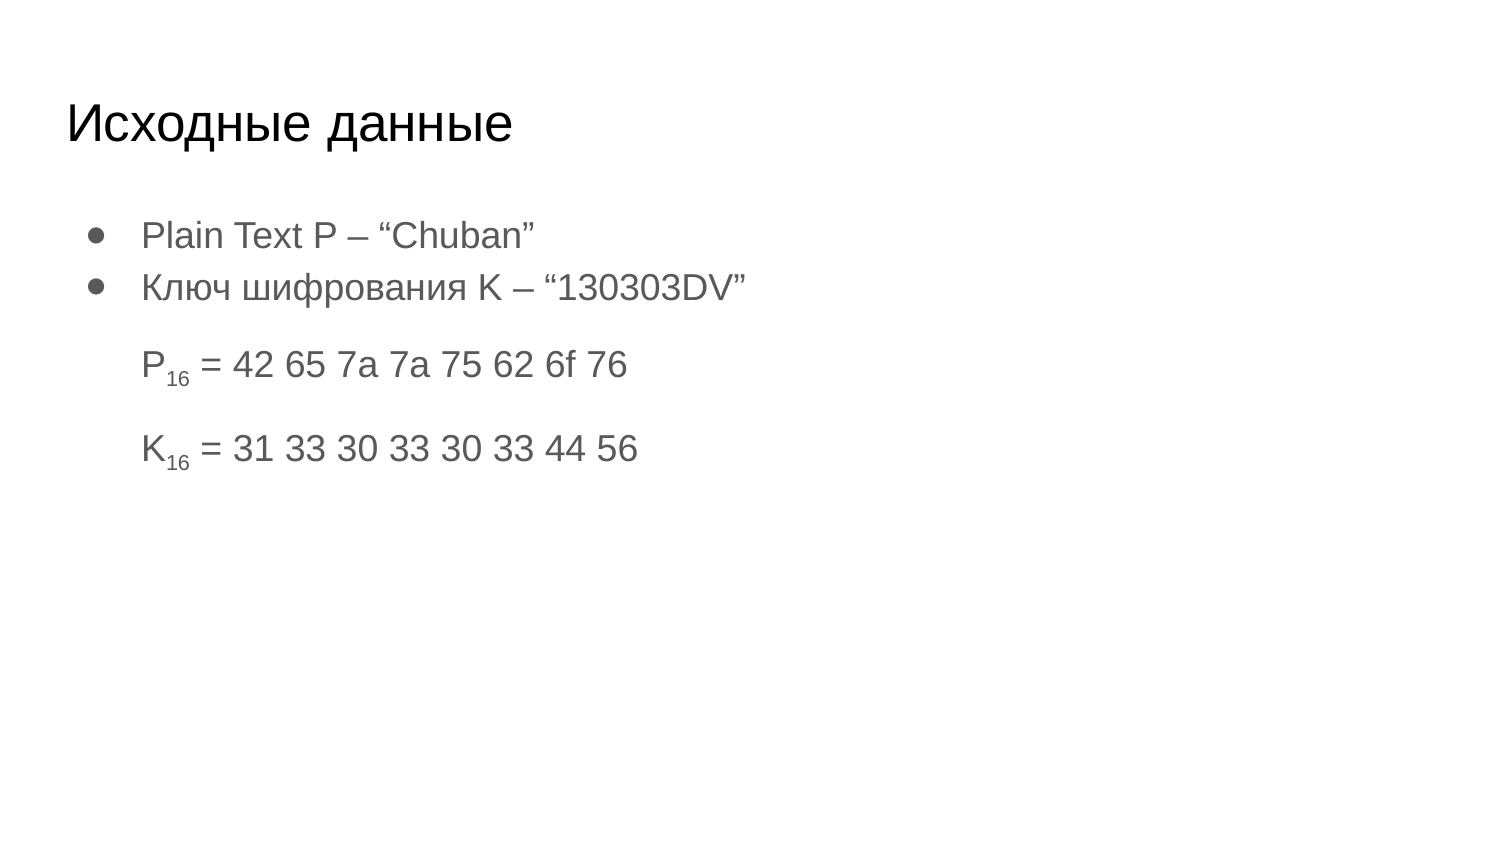

# Исходные данные
Plain Text P – “Chuban”
Ключ шифрования K – “130303DV”
P16 = 42 65 7a 7a 75 62 6f 76
K16 = 31 33 30 33 30 33 44 56